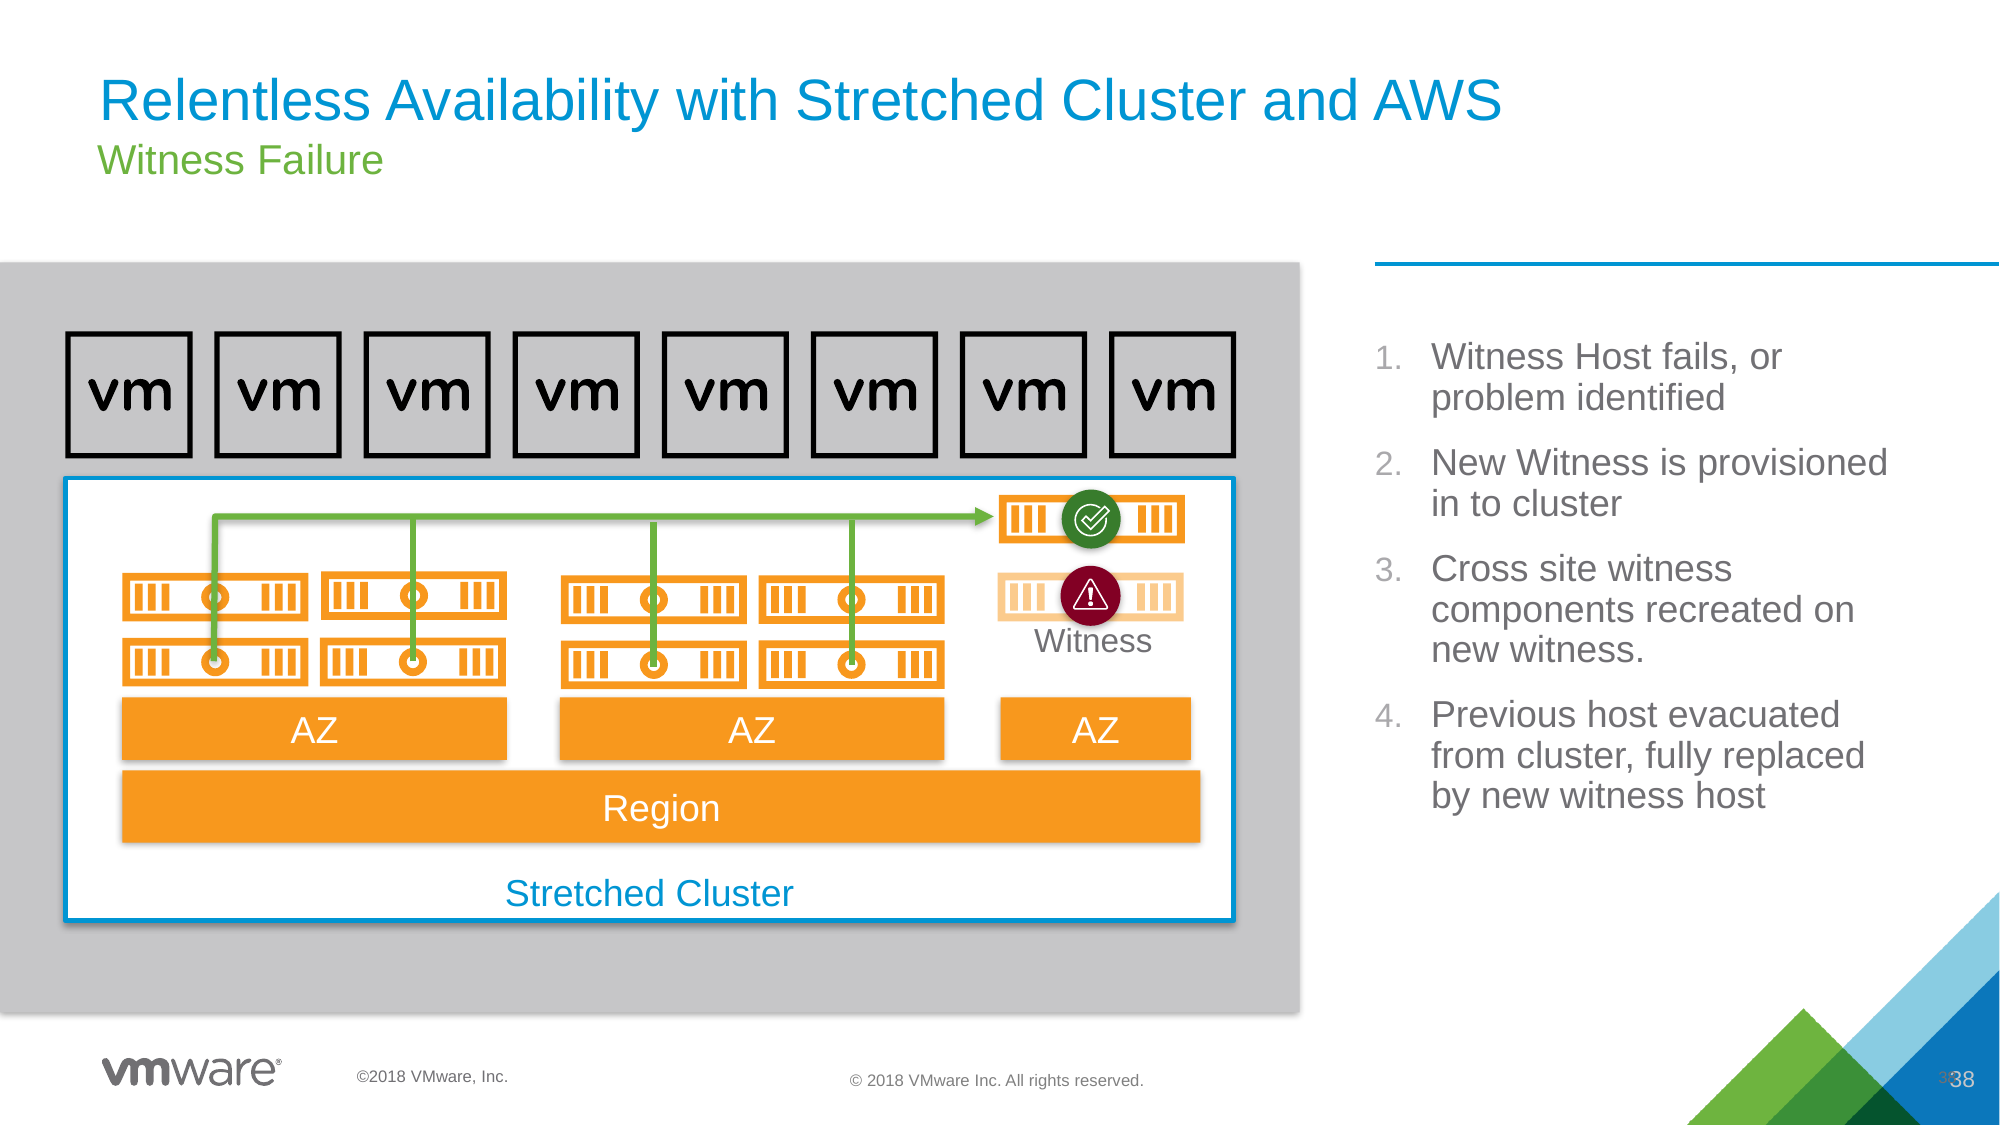

# Relentless Availability with Stretched Cluster and AWS
Witness Failure
Witness Host fails, or problem identified
New Witness is provisioned in to cluster
Cross site witness components recreated on new witness.
Previous host evacuated from cluster, fully replaced by new witness host

Stretched Cluster

Witness

AZ
AZ
AZ
Region